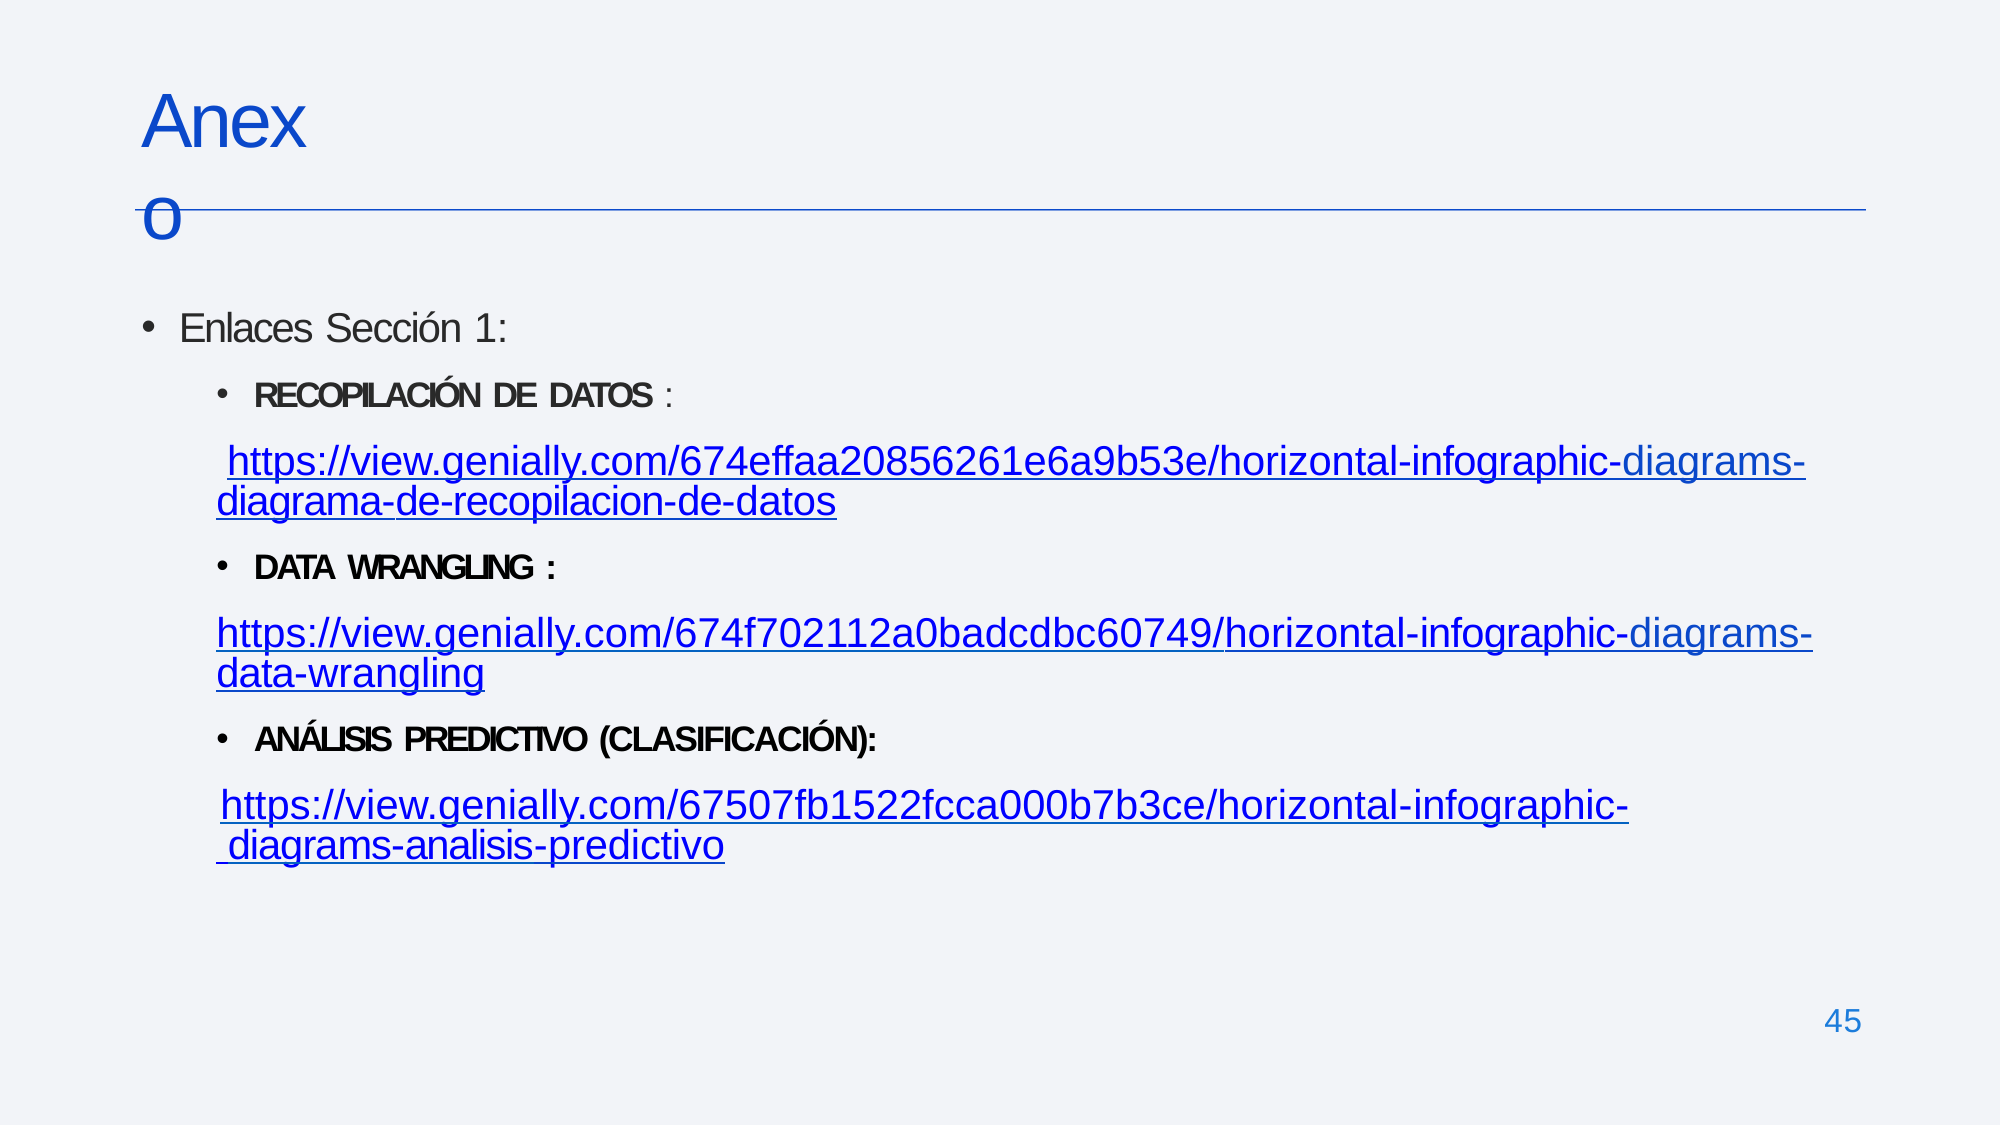

# Anexo
Enlaces Sección 1:
RECOPILACIÓN DE DATOS :
https://view.genially.com/674effaa20856261e6a9b53e/horizontal-infographic-diagrams- diagrama-de-recopilacion-de-datos
DATA WRANGLING :
https://view.genially.com/674f702112a0badcdbc60749/horizontal-infographic-diagrams- data-wrangling
ANÁLISIS PREDICTIVO (CLASIFICACIÓN):
https://view.genially.com/67507fb1522fcca000b7b3ce/horizontal-infographic- diagrams-analisis-predictivo
45